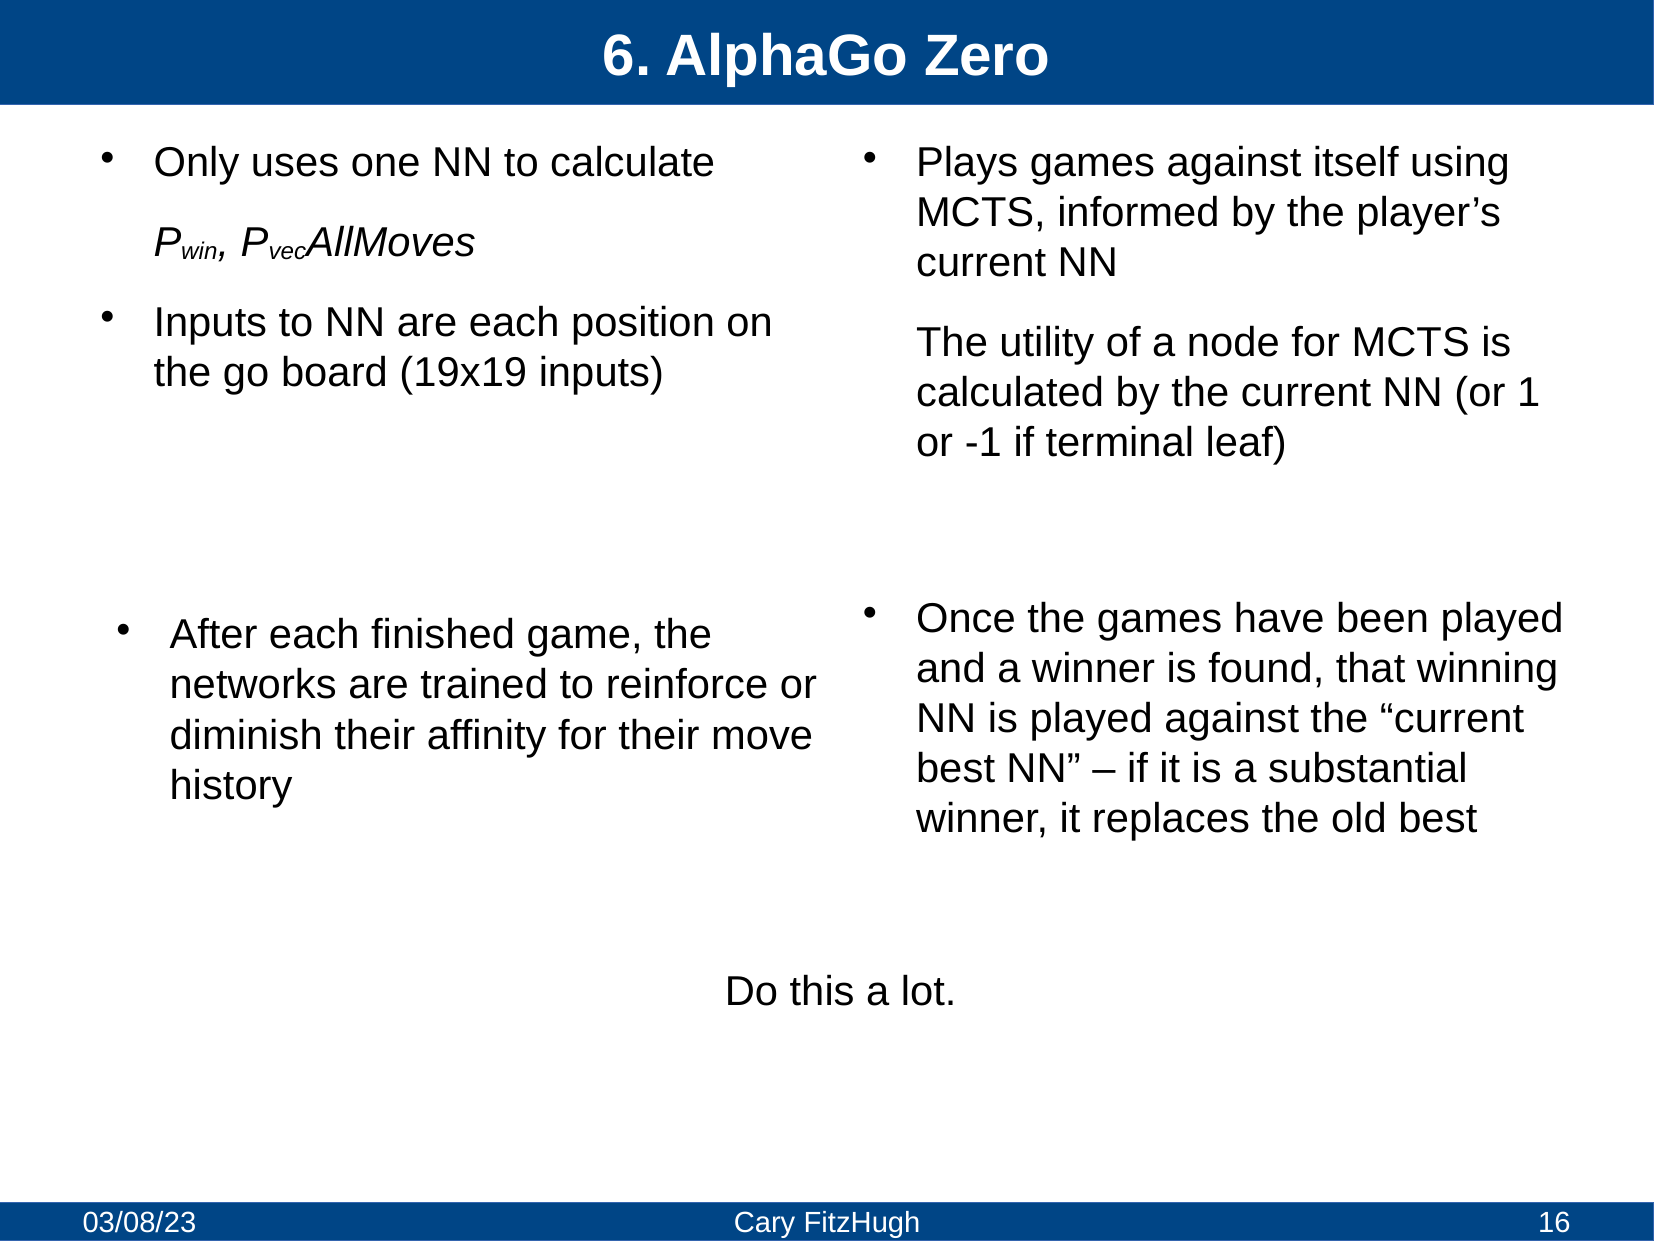

# 6. AlphaGo Zero
Only uses one NN to calculate
Pwin, PvecAllMoves
Inputs to NN are each position on the go board (19x19 inputs)

Plays games against itself using MCTS, informed by the player’s current NN
The utility of a node for MCTS is calculated by the current NN (or 1 or -1 if terminal leaf)
Once the games have been played and a winner is found, that winning NN is played against the “current best NN” – if it is a substantial winner, it replaces the old best
After each finished game, the networks are trained to reinforce or diminish their affinity for their move history
Do this a lot.
03/08/23
Cary FitzHugh
16